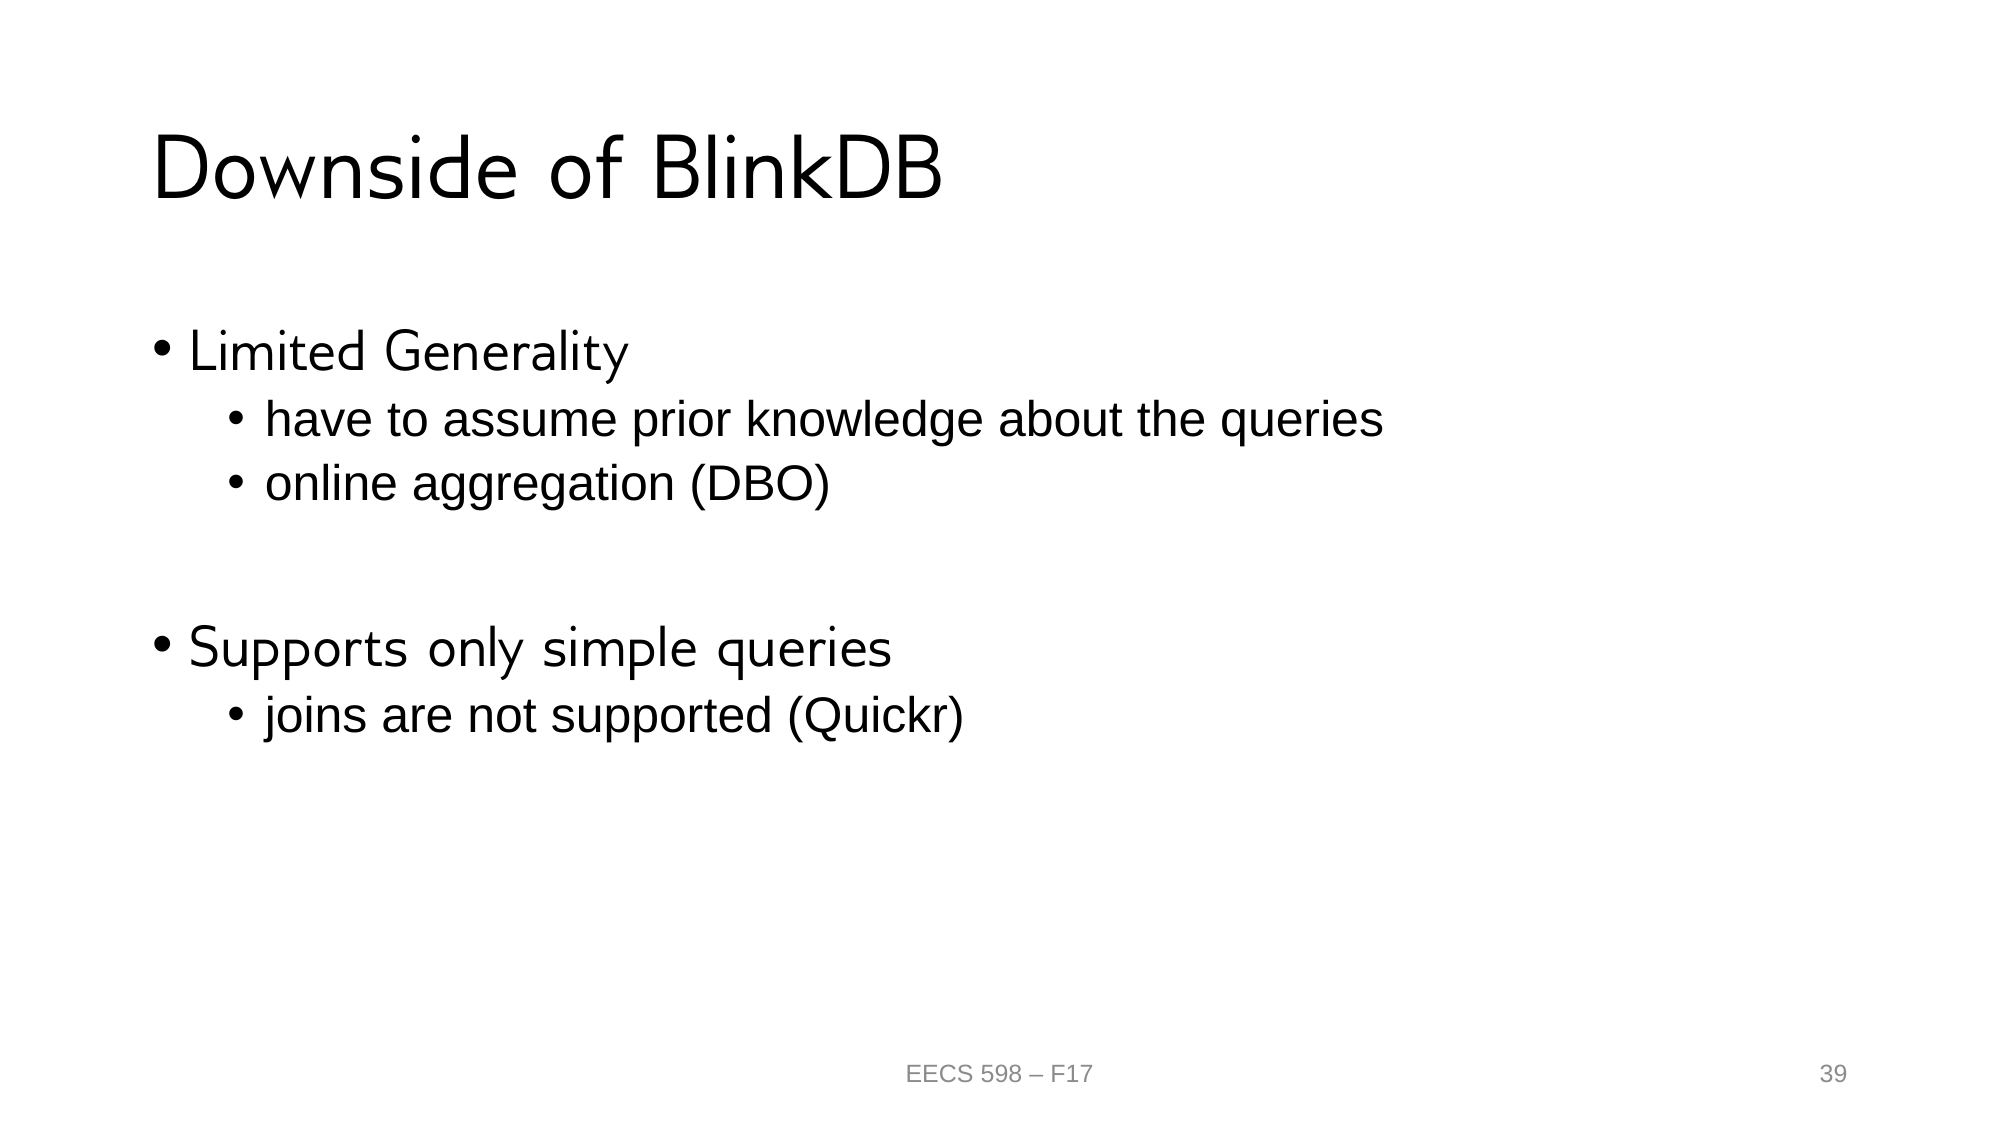

# Downside of BlinkDB
Limited Generality
have to assume prior knowledge about the queries
online aggregation (DBO)

Supports only simple queries
joins are not supported (Quickr)
EECS 598 – F17
39